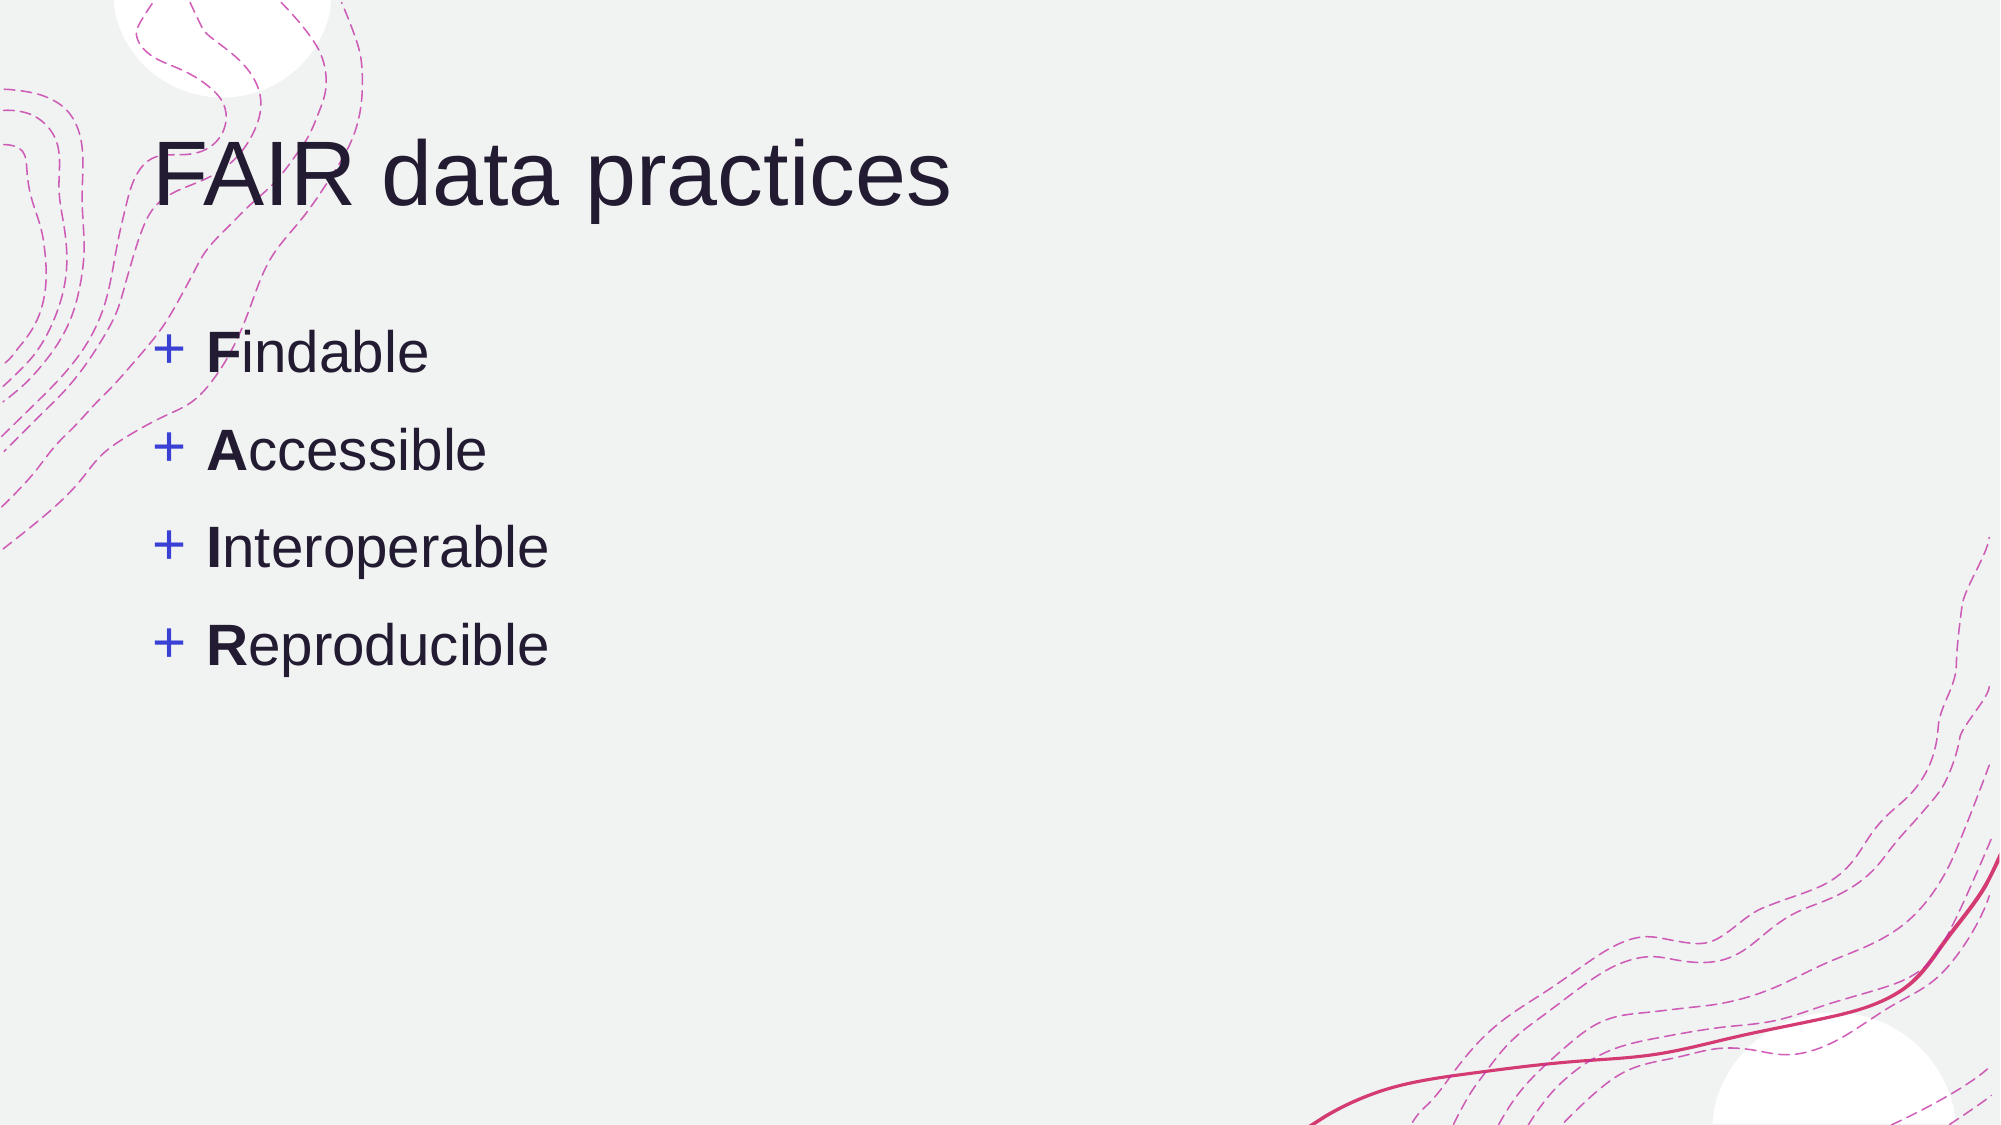

# FAIR data practices
 Findable
 Accessible
 Interoperable
 Reproducible